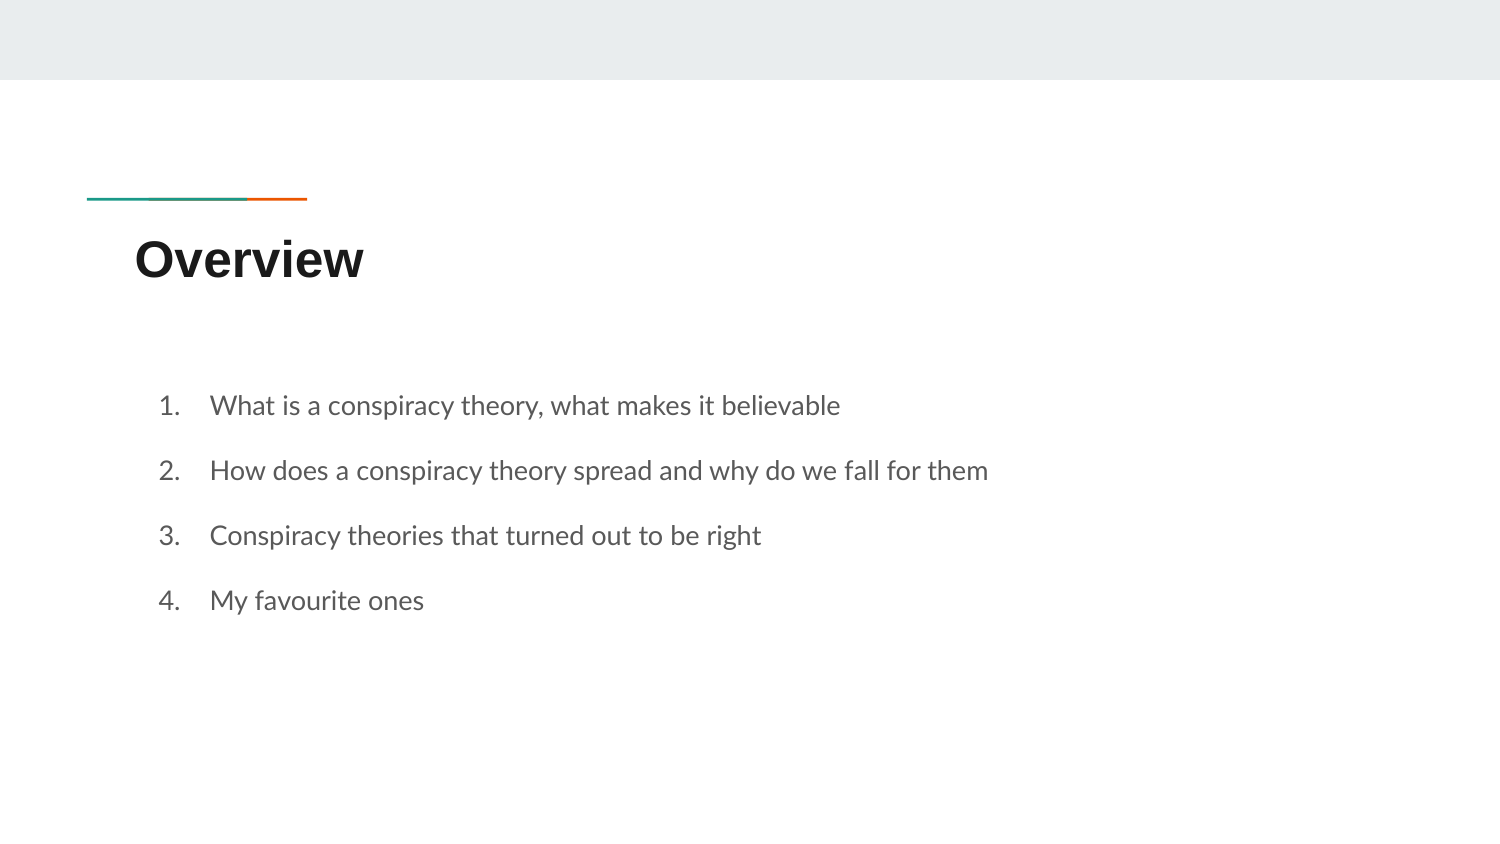

# Overview
What is a conspiracy theory, what makes it believable
How does a conspiracy theory spread and why do we fall for them
Conspiracy theories that turned out to be right
My favourite ones